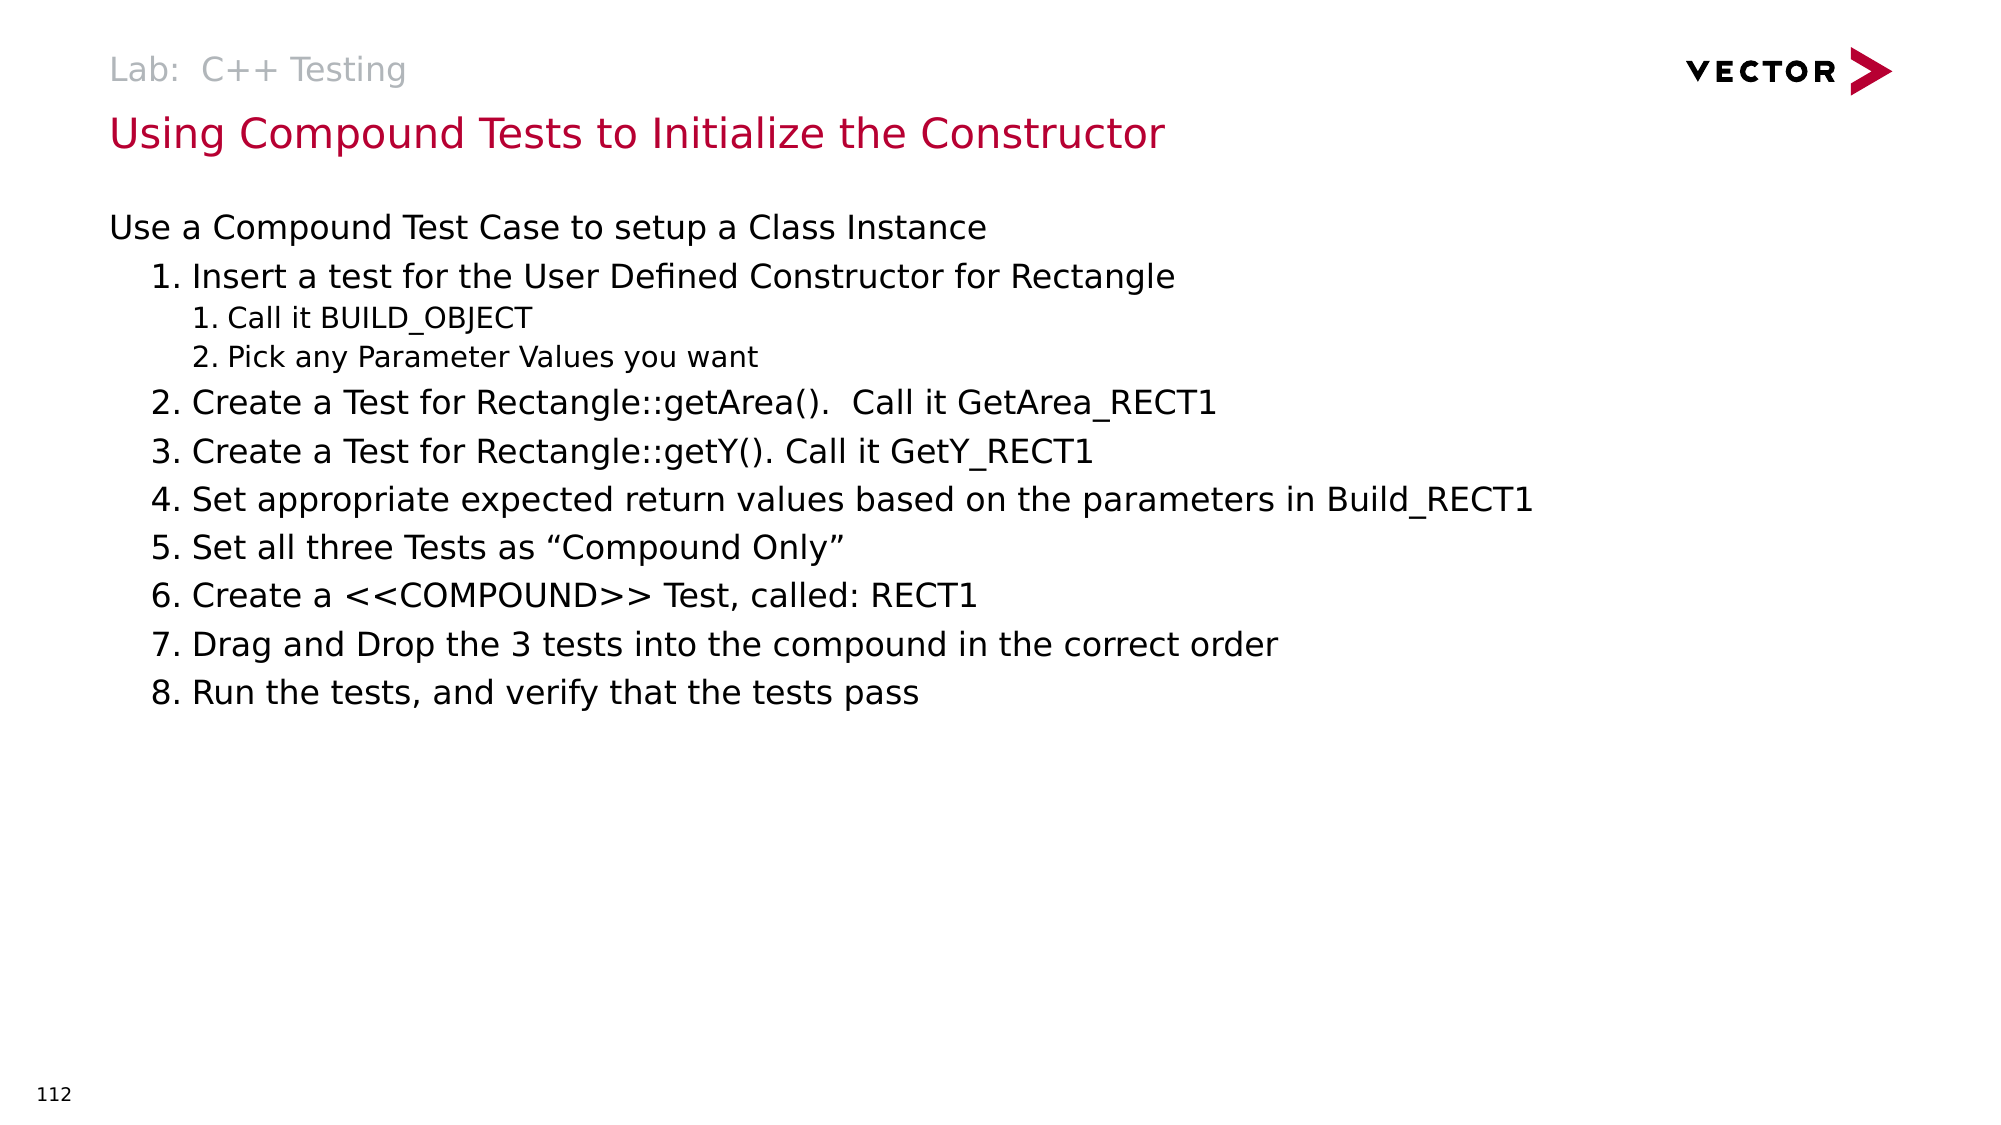

# Lab:  C++ Testing
Using Compound Tests to Initialize the Constructor
Use a Compound Test Case to setup a Class Instance
Insert a test for the User Defined Constructor for Rectangle
Call it BUILD_OBJECT
Pick any Parameter Values you want
Create a Test for Rectangle::getArea().  Call it GetArea_RECT1
Create a Test for Rectangle::getY(). Call it GetY_RECT1
Set appropriate expected return values based on the parameters in Build_RECT1
Set all three Tests as “Compound Only”
Create a <<COMPOUND>> Test, called: RECT1
Drag and Drop the 3 tests into the compound in the correct order
Run the tests, and verify that the tests pass